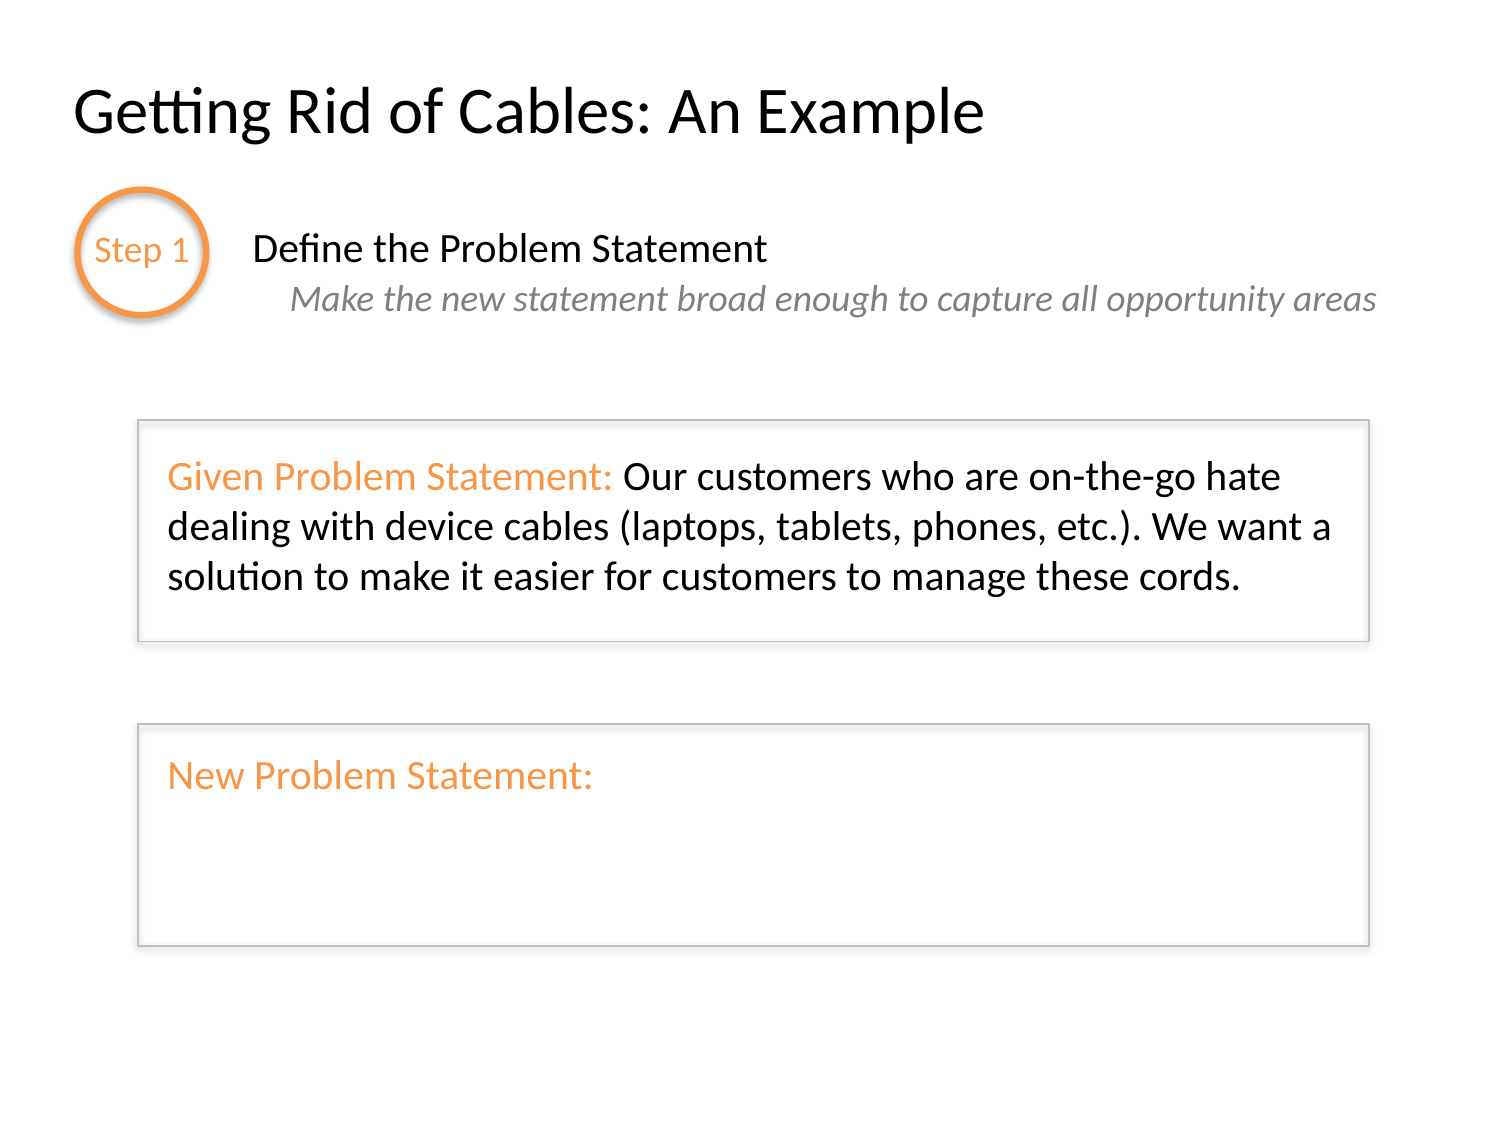

Getting Rid of Cables: An Example

Define the Problem Statement
Step 1
Make the new statement broad enough to capture all opportunity areas

Given Problem Statement: Our customers who are on-the-go hate dealing with device cables (laptops, tablets, phones, etc.). We want a solution to make it easier for customers to manage these cords.

New Problem Statement: